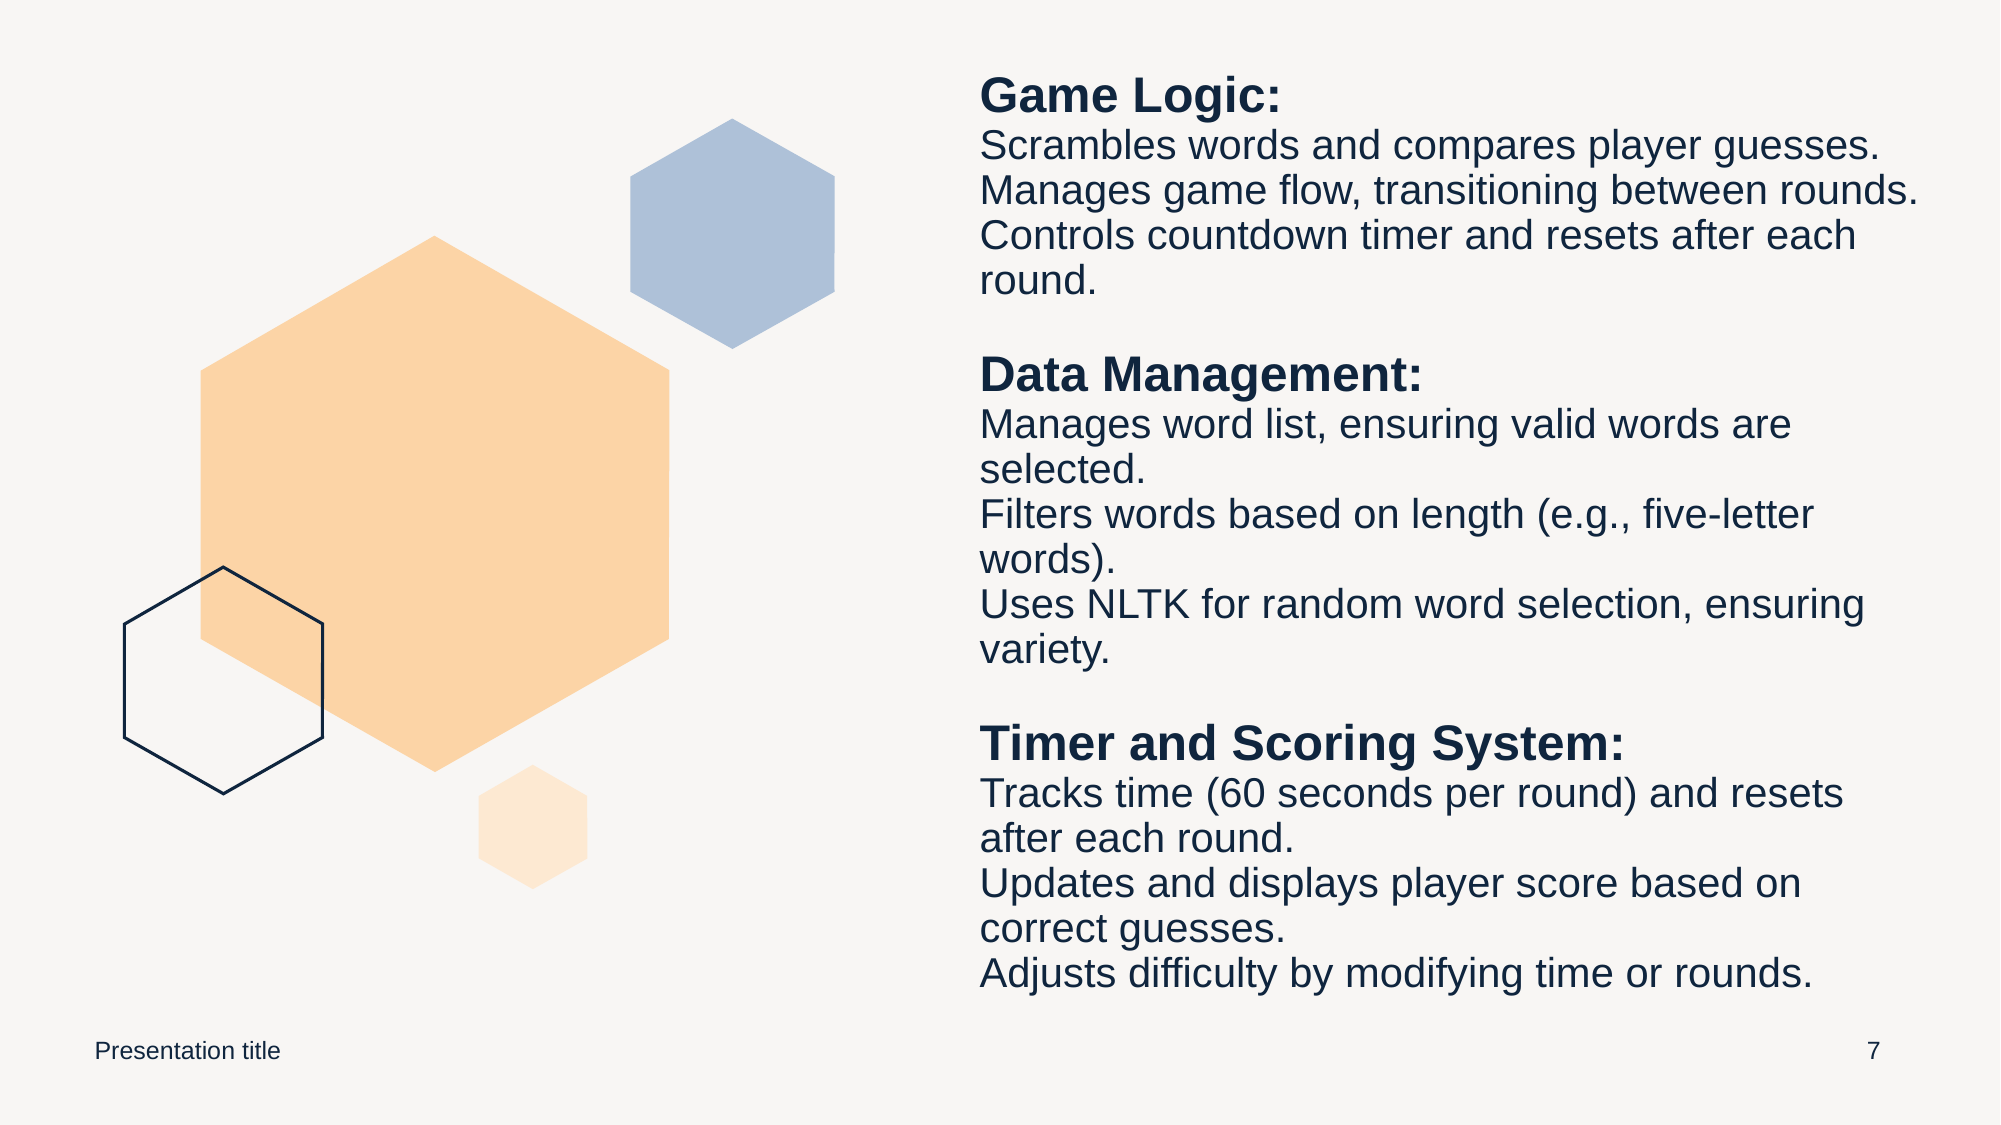

# Game Logic: Scrambles words and compares player guesses. Manages game flow, transitioning between rounds. Controls countdown timer and resets after each round. Data Management: Manages word list, ensuring valid words are selected. Filters words based on length (e.g., five-letter words). Uses NLTK for random word selection, ensuring variety. Timer and Scoring System: Tracks time (60 seconds per round) and resets after each round. Updates and displays player score based on correct guesses. Adjusts difficulty by modifying time or rounds.
Presentation title
7